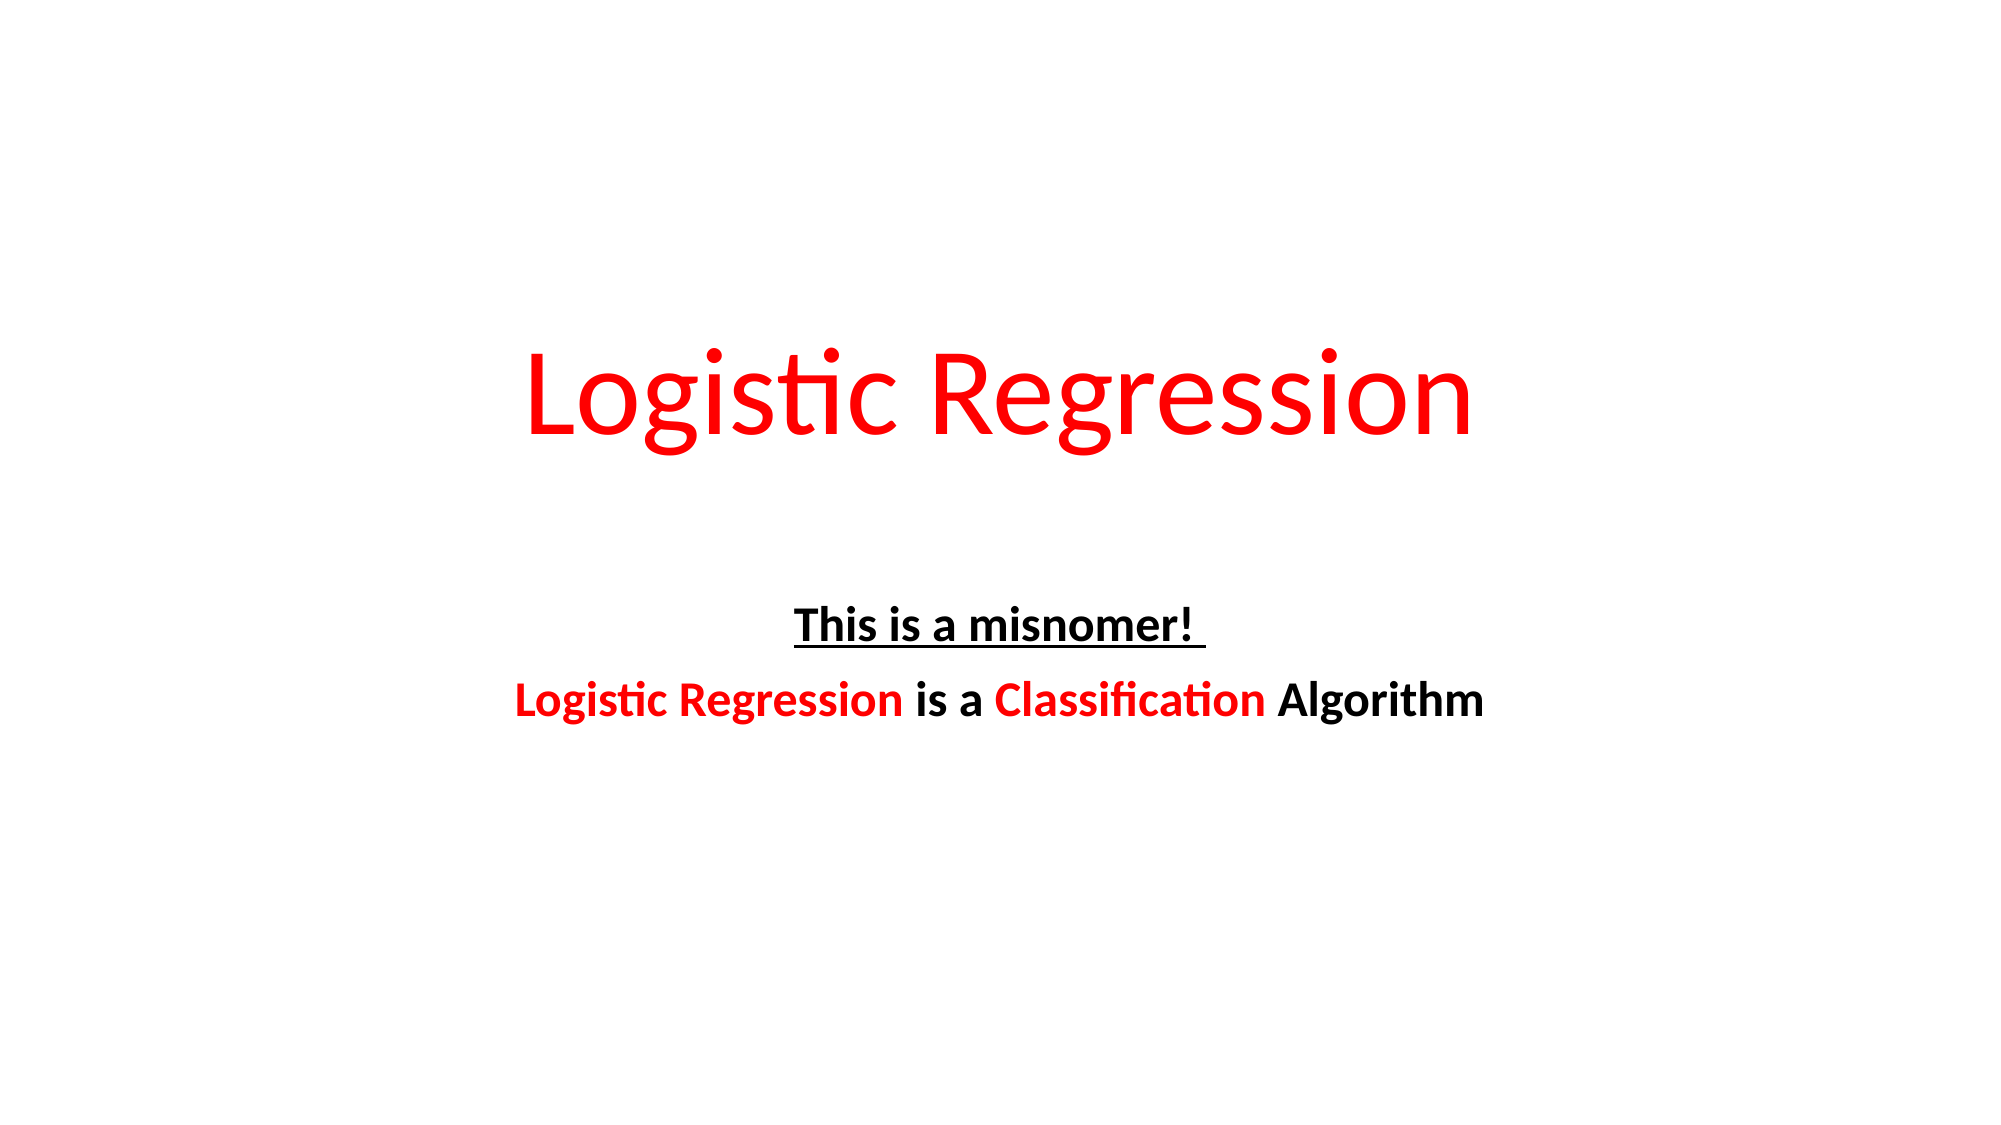

# Logistic Regression
This is a misnomer!
Logistic Regression is a Classification Algorithm